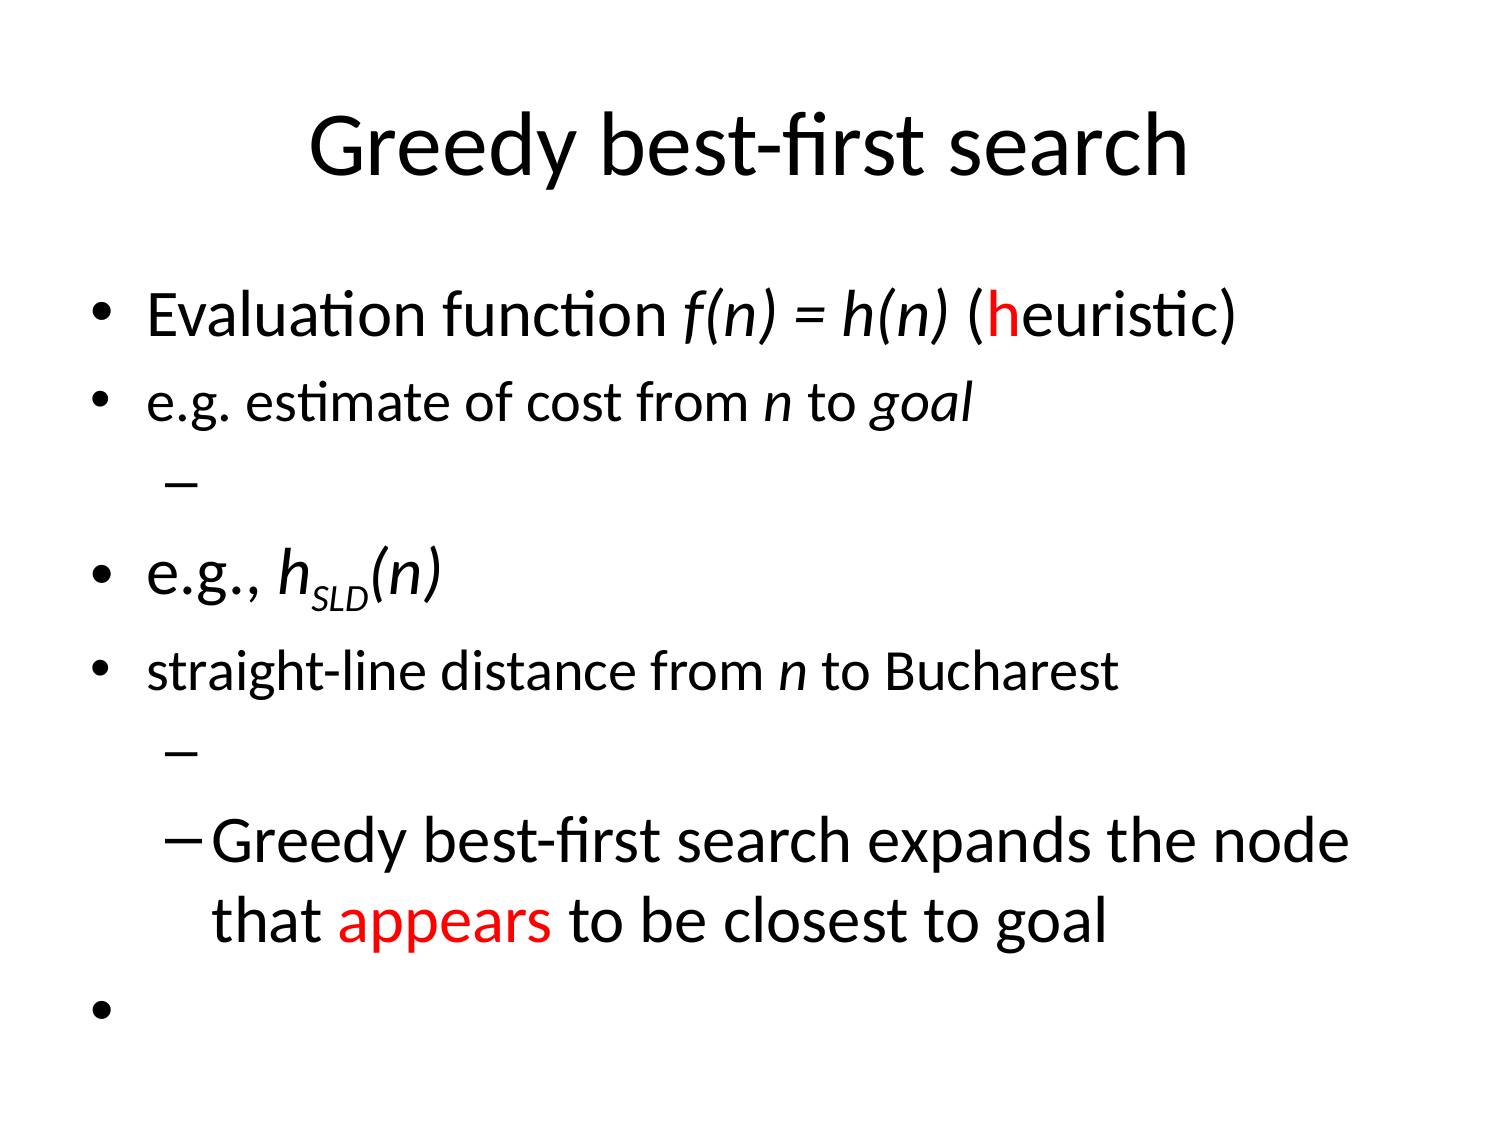

# Greedy best-first search
Evaluation function f(n) = h(n) (heuristic)
e.g. estimate of cost from n to goal

e.g., hSLD(n)
straight-line distance from n to Bucharest

Greedy best-first search expands the node that appears to be closest to goal